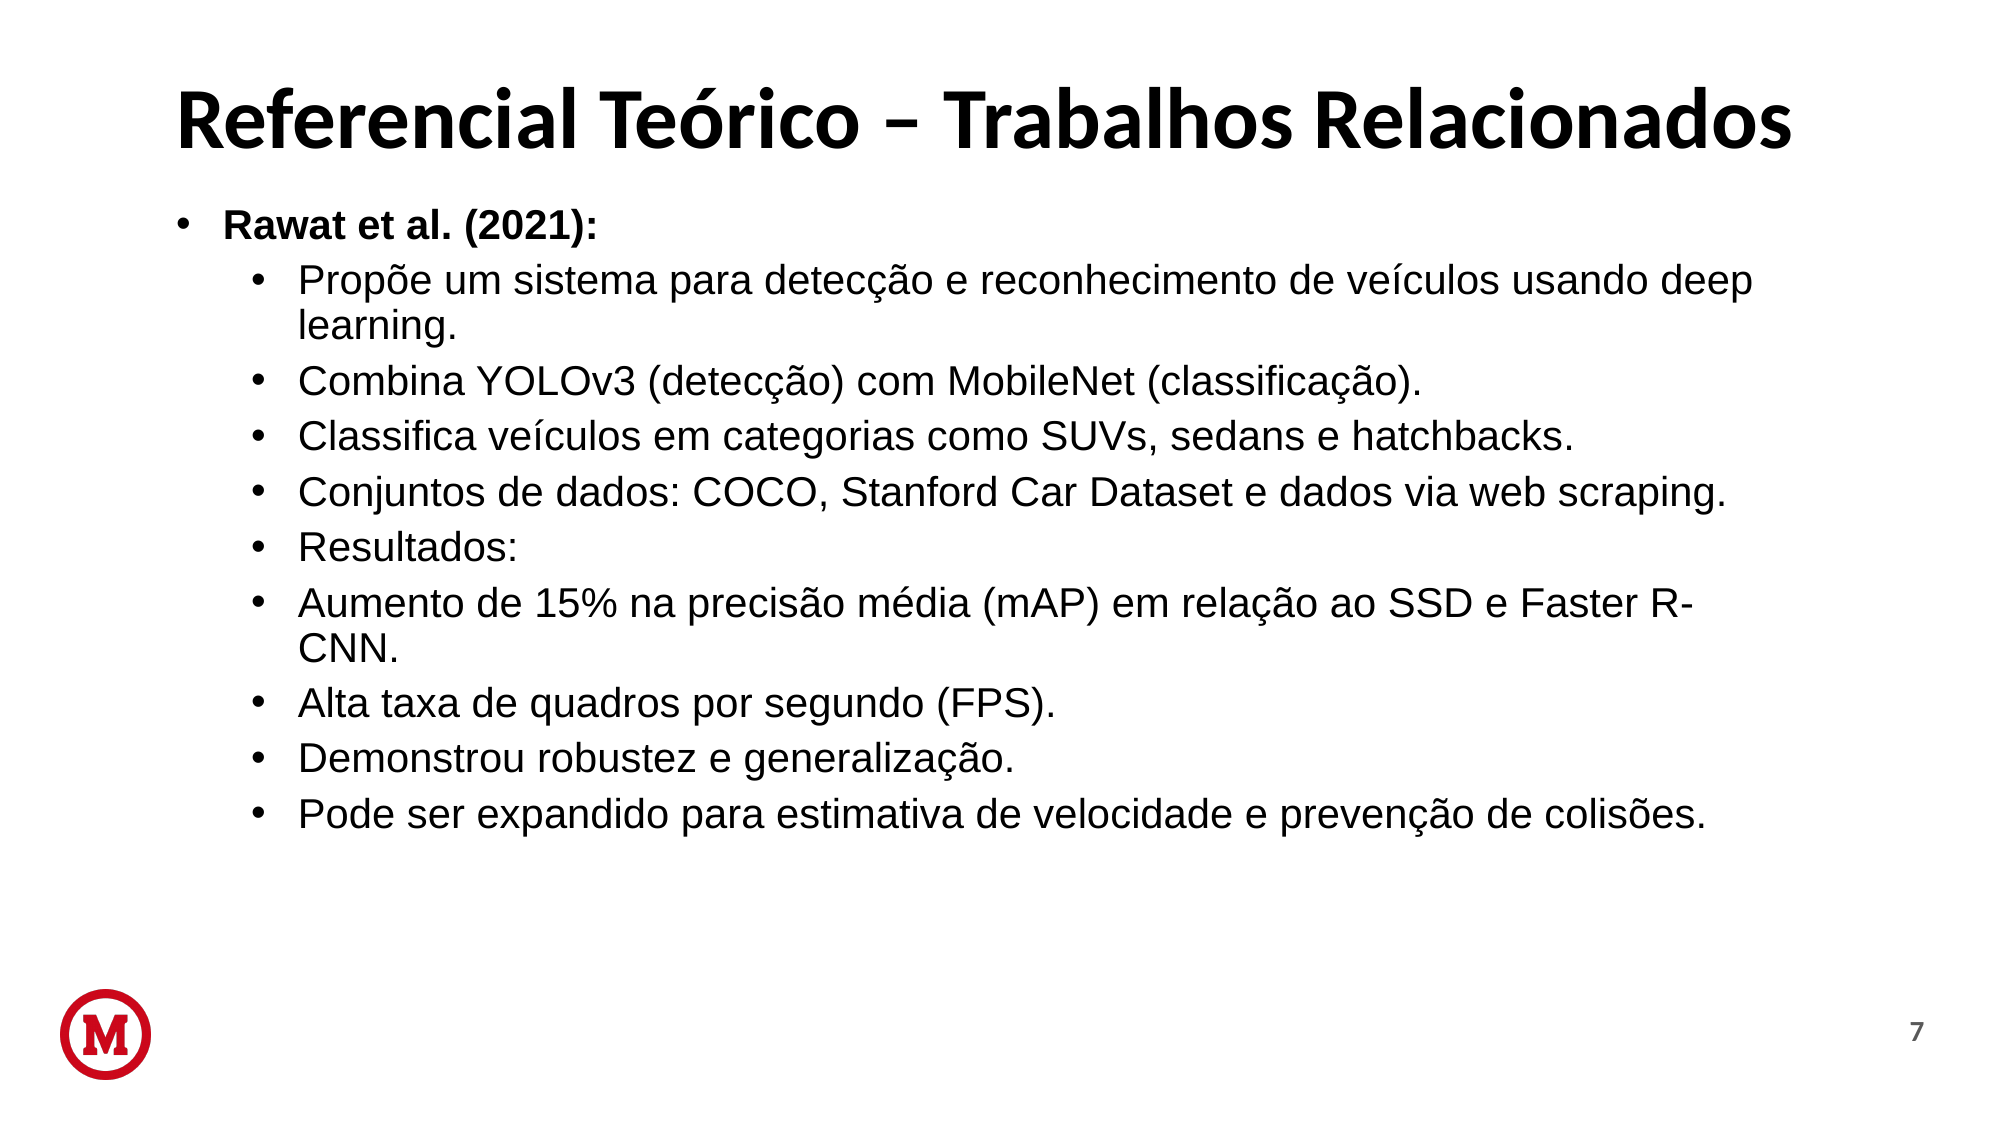

# Referencial Teórico – Trabalhos Relacionados
Rawat et al. (2021):
Propõe um sistema para detecção e reconhecimento de veículos usando deep learning.
Combina YOLOv3 (detecção) com MobileNet (classificação).
Classifica veículos em categorias como SUVs, sedans e hatchbacks.
Conjuntos de dados: COCO, Stanford Car Dataset e dados via web scraping.
Resultados:
Aumento de 15% na precisão média (mAP) em relação ao SSD e Faster R-CNN.
Alta taxa de quadros por segundo (FPS).
Demonstrou robustez e generalização.
Pode ser expandido para estimativa de velocidade e prevenção de colisões.

7